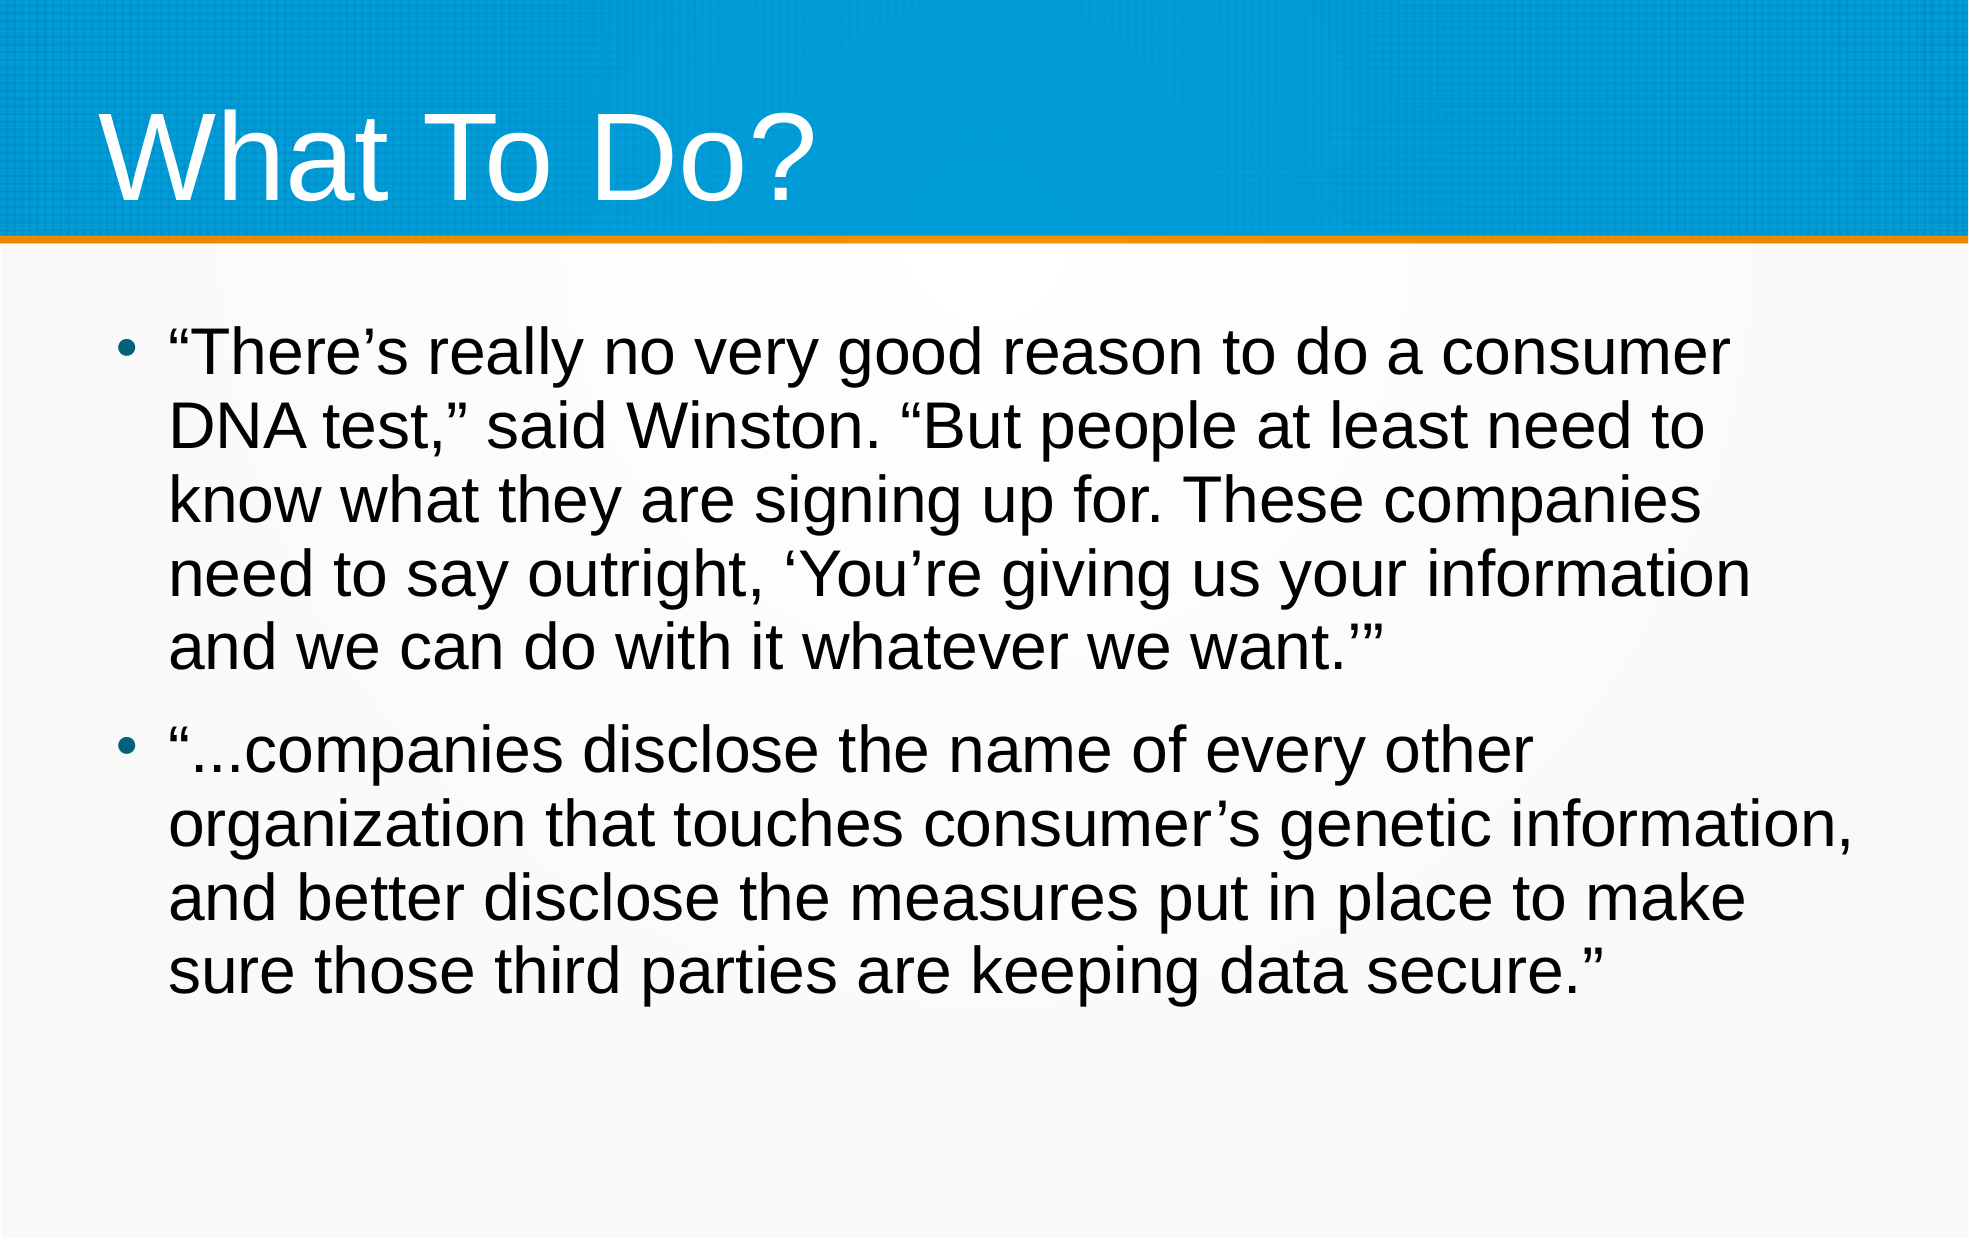

What To Do?
“There’s really no very good reason to do a consumer DNA test,” said Winston. “But people at least need to know what they are signing up for. These companies need to say outright, ‘You’re giving us your information and we can do with it whatever we want.’”
“...companies disclose the name of every other organization that touches consumer’s genetic information, and better disclose the measures put in place to make sure those third parties are keeping data secure.”